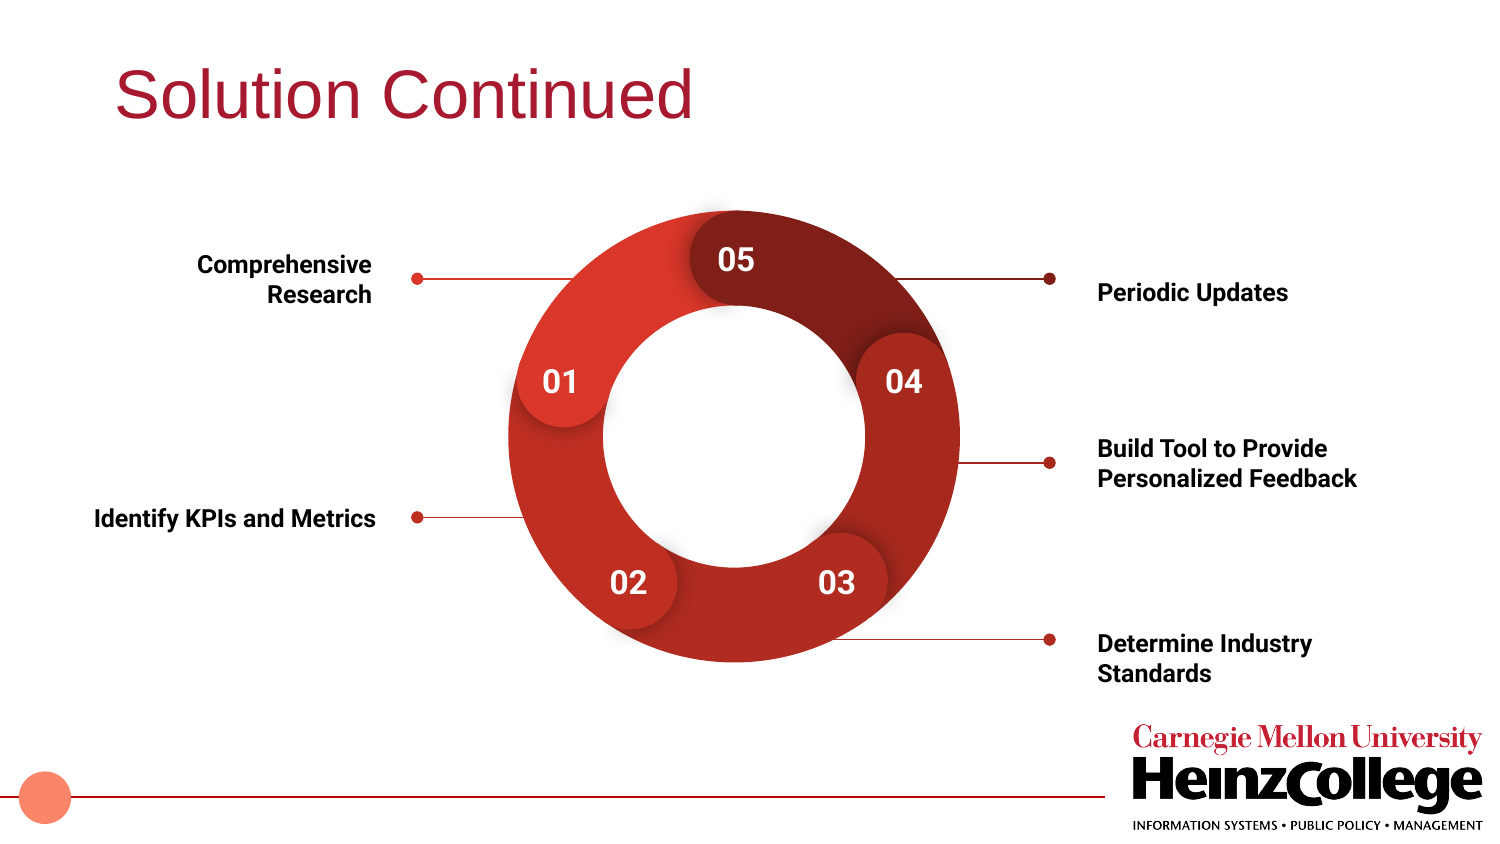

# Solution Continued

05

01
04

02
03
Comprehensive Research
Periodic Updates
Build Tool to Provide Personalized Feedback
Identify KPIs and Metrics
Determine Industry Standards